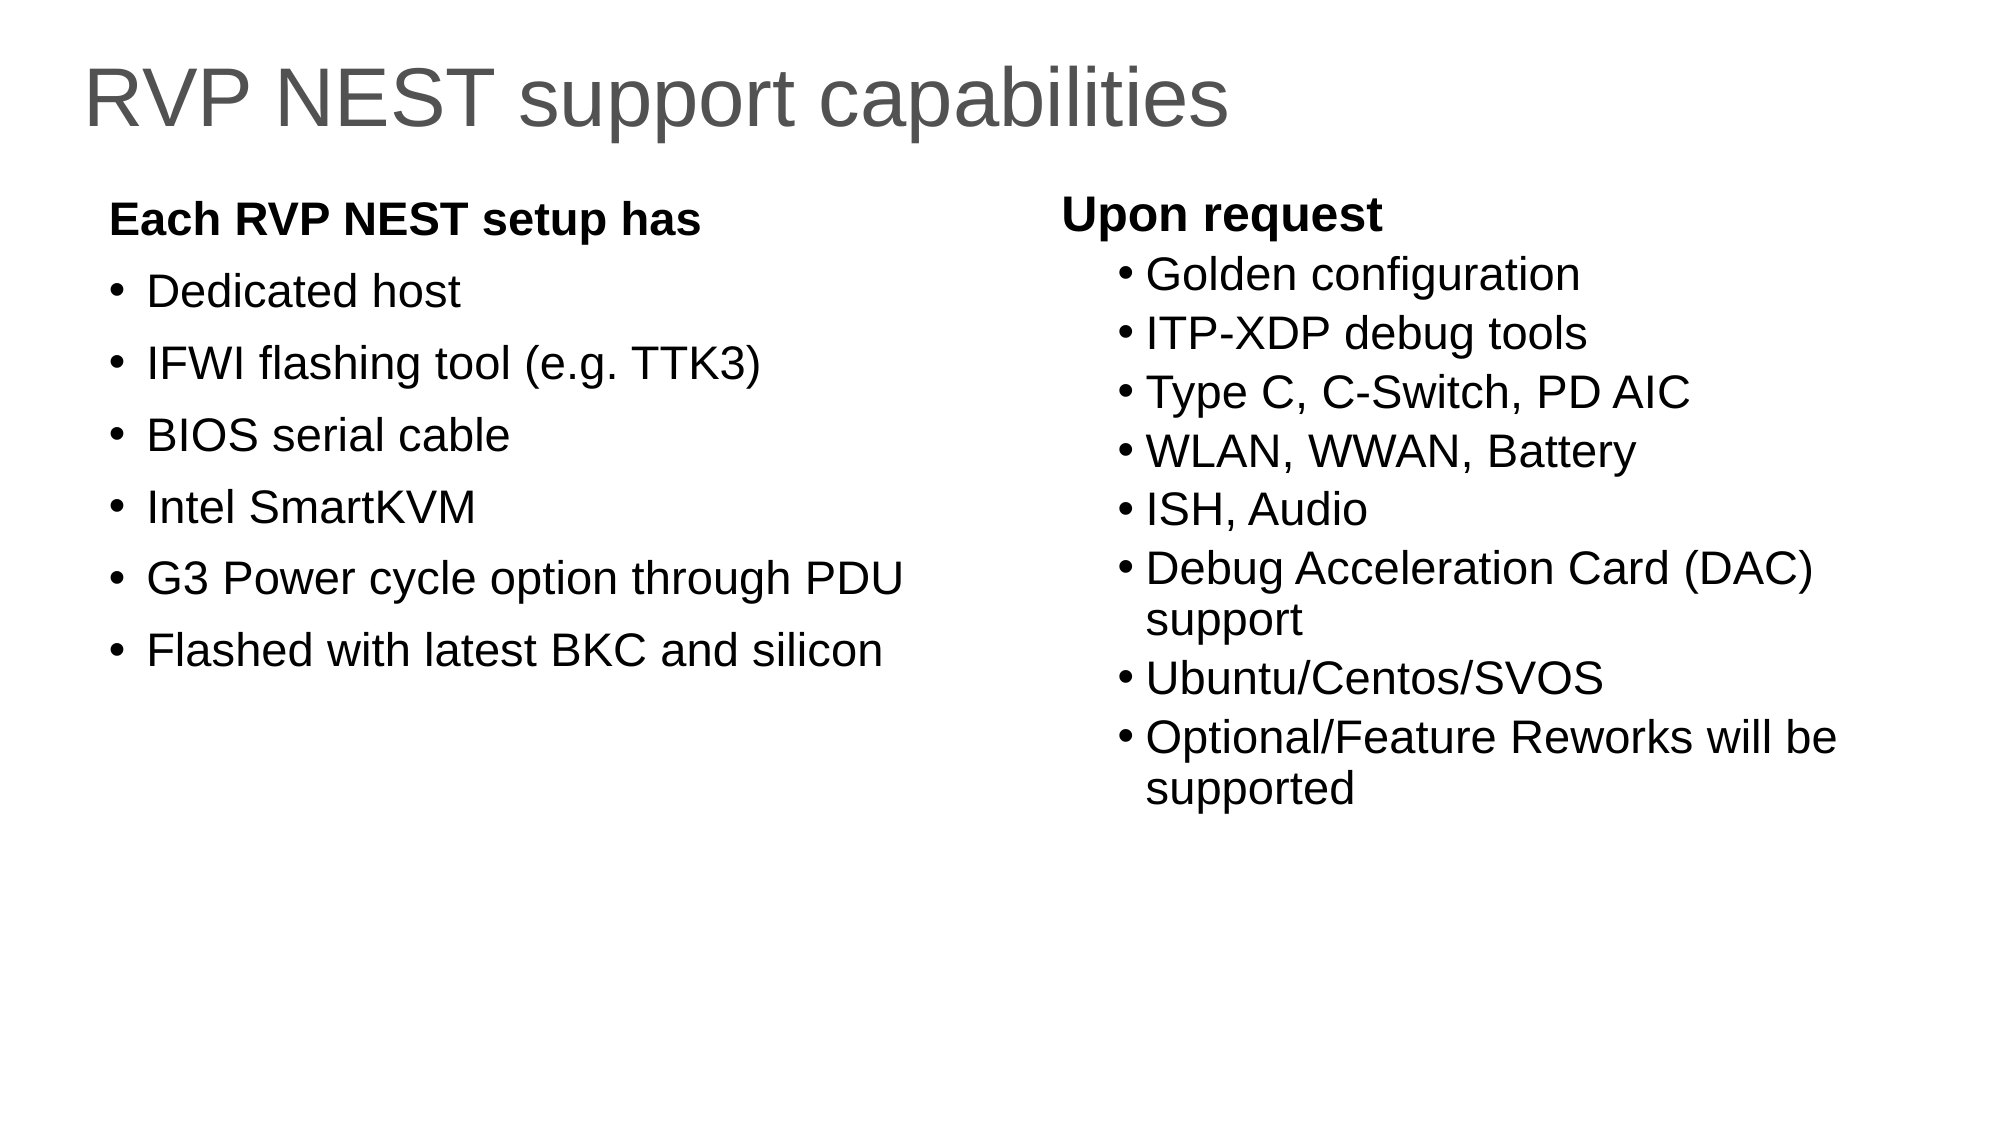

# RVP NEST support capabilities
Upon request
Golden configuration
ITP-XDP debug tools
Type C, C-Switch, PD AIC
WLAN, WWAN, Battery
ISH, Audio
Debug Acceleration Card (DAC) support
Ubuntu/Centos/SVOS
Optional/Feature Reworks will be supported

Each RVP NEST setup has
Dedicated host
IFWI flashing tool (e.g. TTK3)
BIOS serial cable
Intel SmartKVM
G3 Power cycle option through PDU
Flashed with latest BKC and silicon